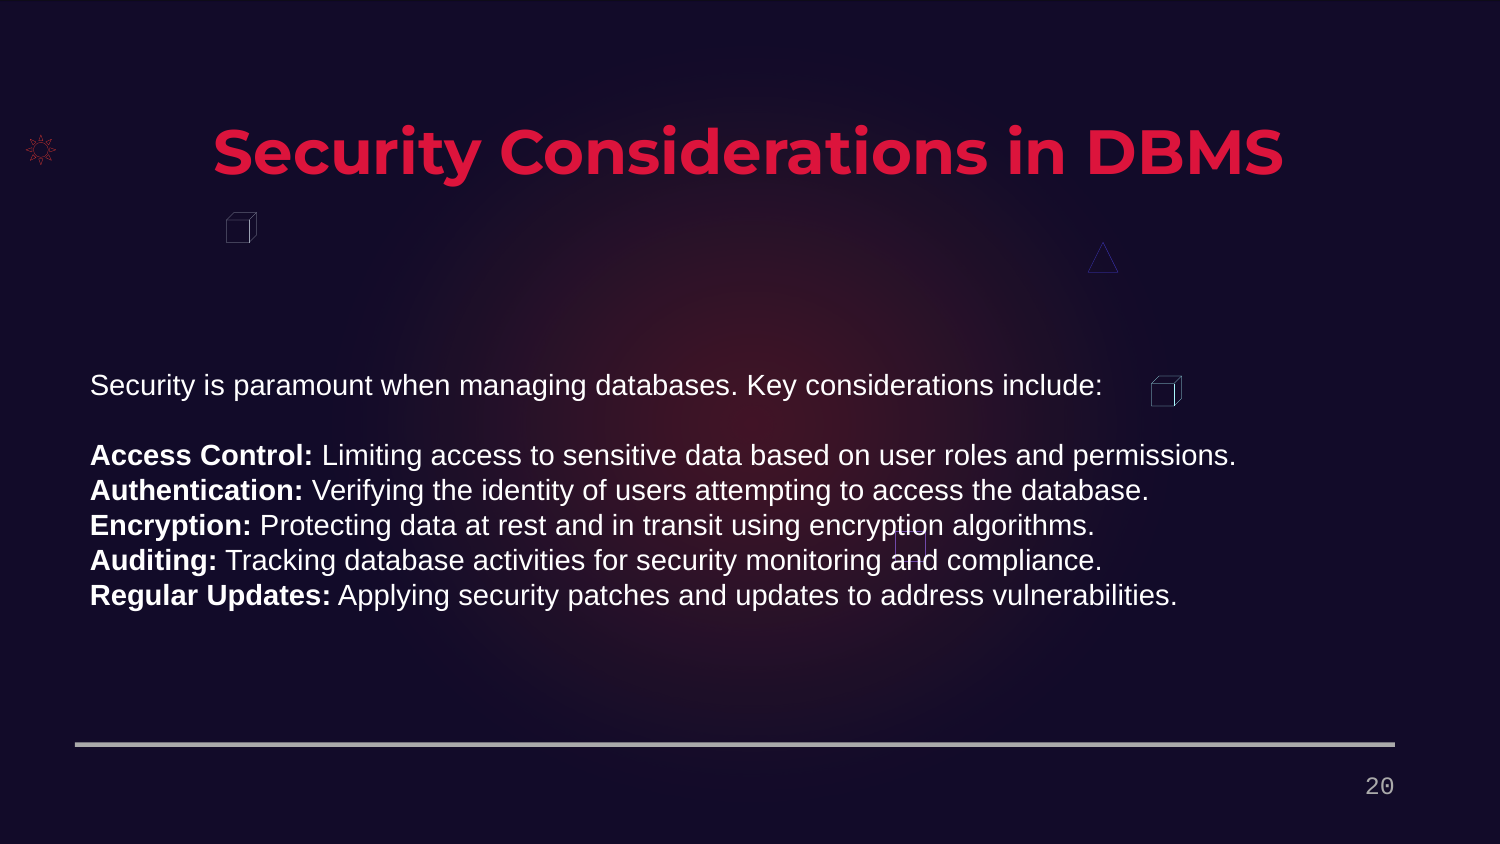

Security Considerations in DBMS

Security is paramount when managing databases. Key considerations include:

Access Control: Limiting access to sensitive data based on user roles and permissions.
Authentication: Verifying the identity of users attempting to access the database.
Encryption: Protecting data at rest and in transit using encryption algorithms.
Auditing: Tracking database activities for security monitoring and compliance.
Regular Updates: Applying security patches and updates to address vulnerabilities.

20